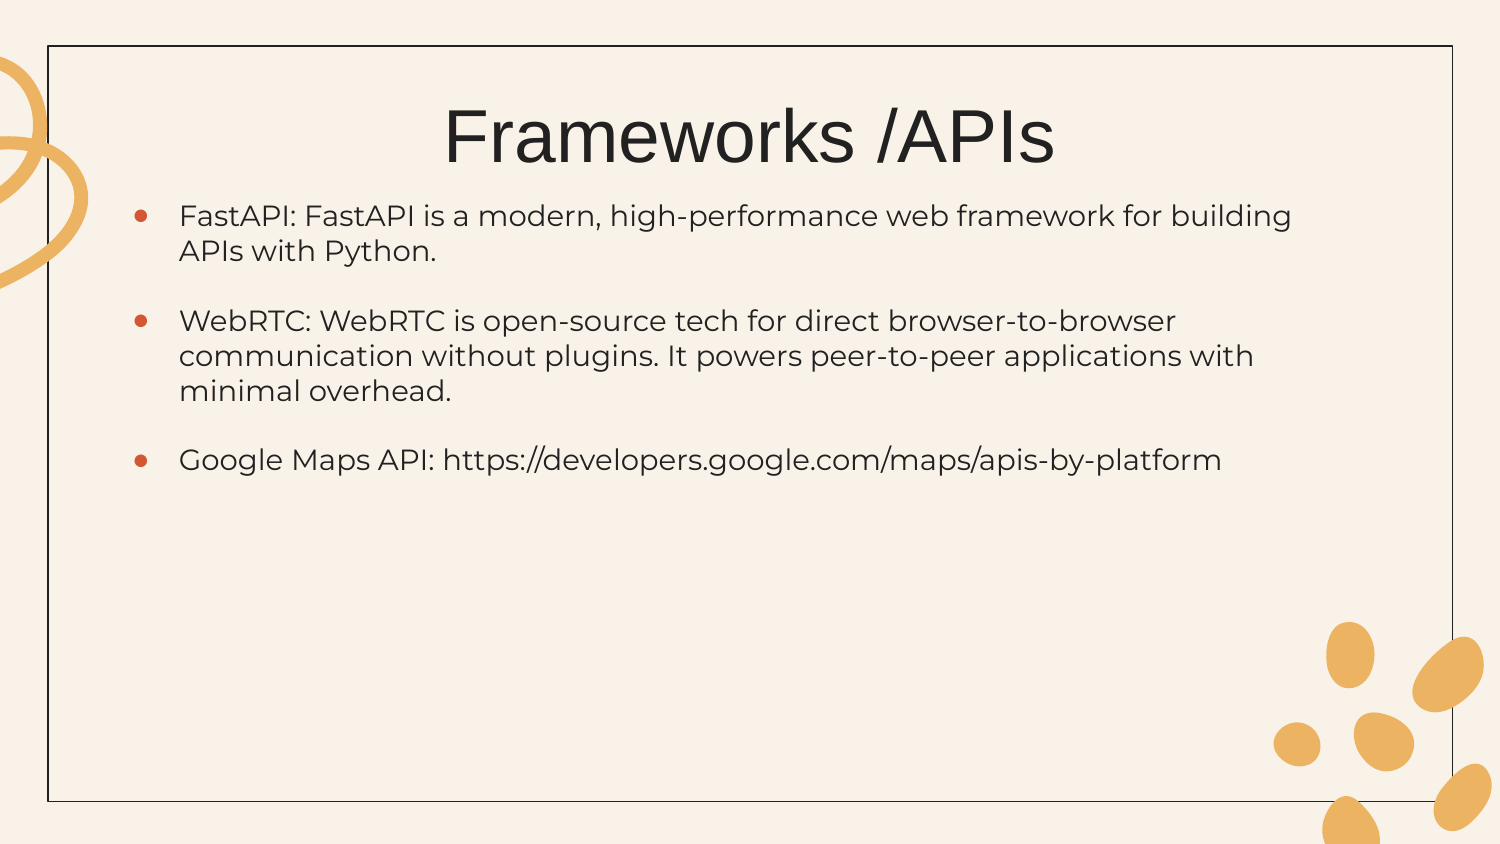

# Frameworks /APIs
FastAPI: FastAPI is a modern, high-performance web framework for building APIs with Python.
WebRTC: WebRTC is open-source tech for direct browser-to-browser communication without plugins. It powers peer-to-peer applications with minimal overhead.

Google Maps API: https://developers.google.com/maps/apis-by-platform